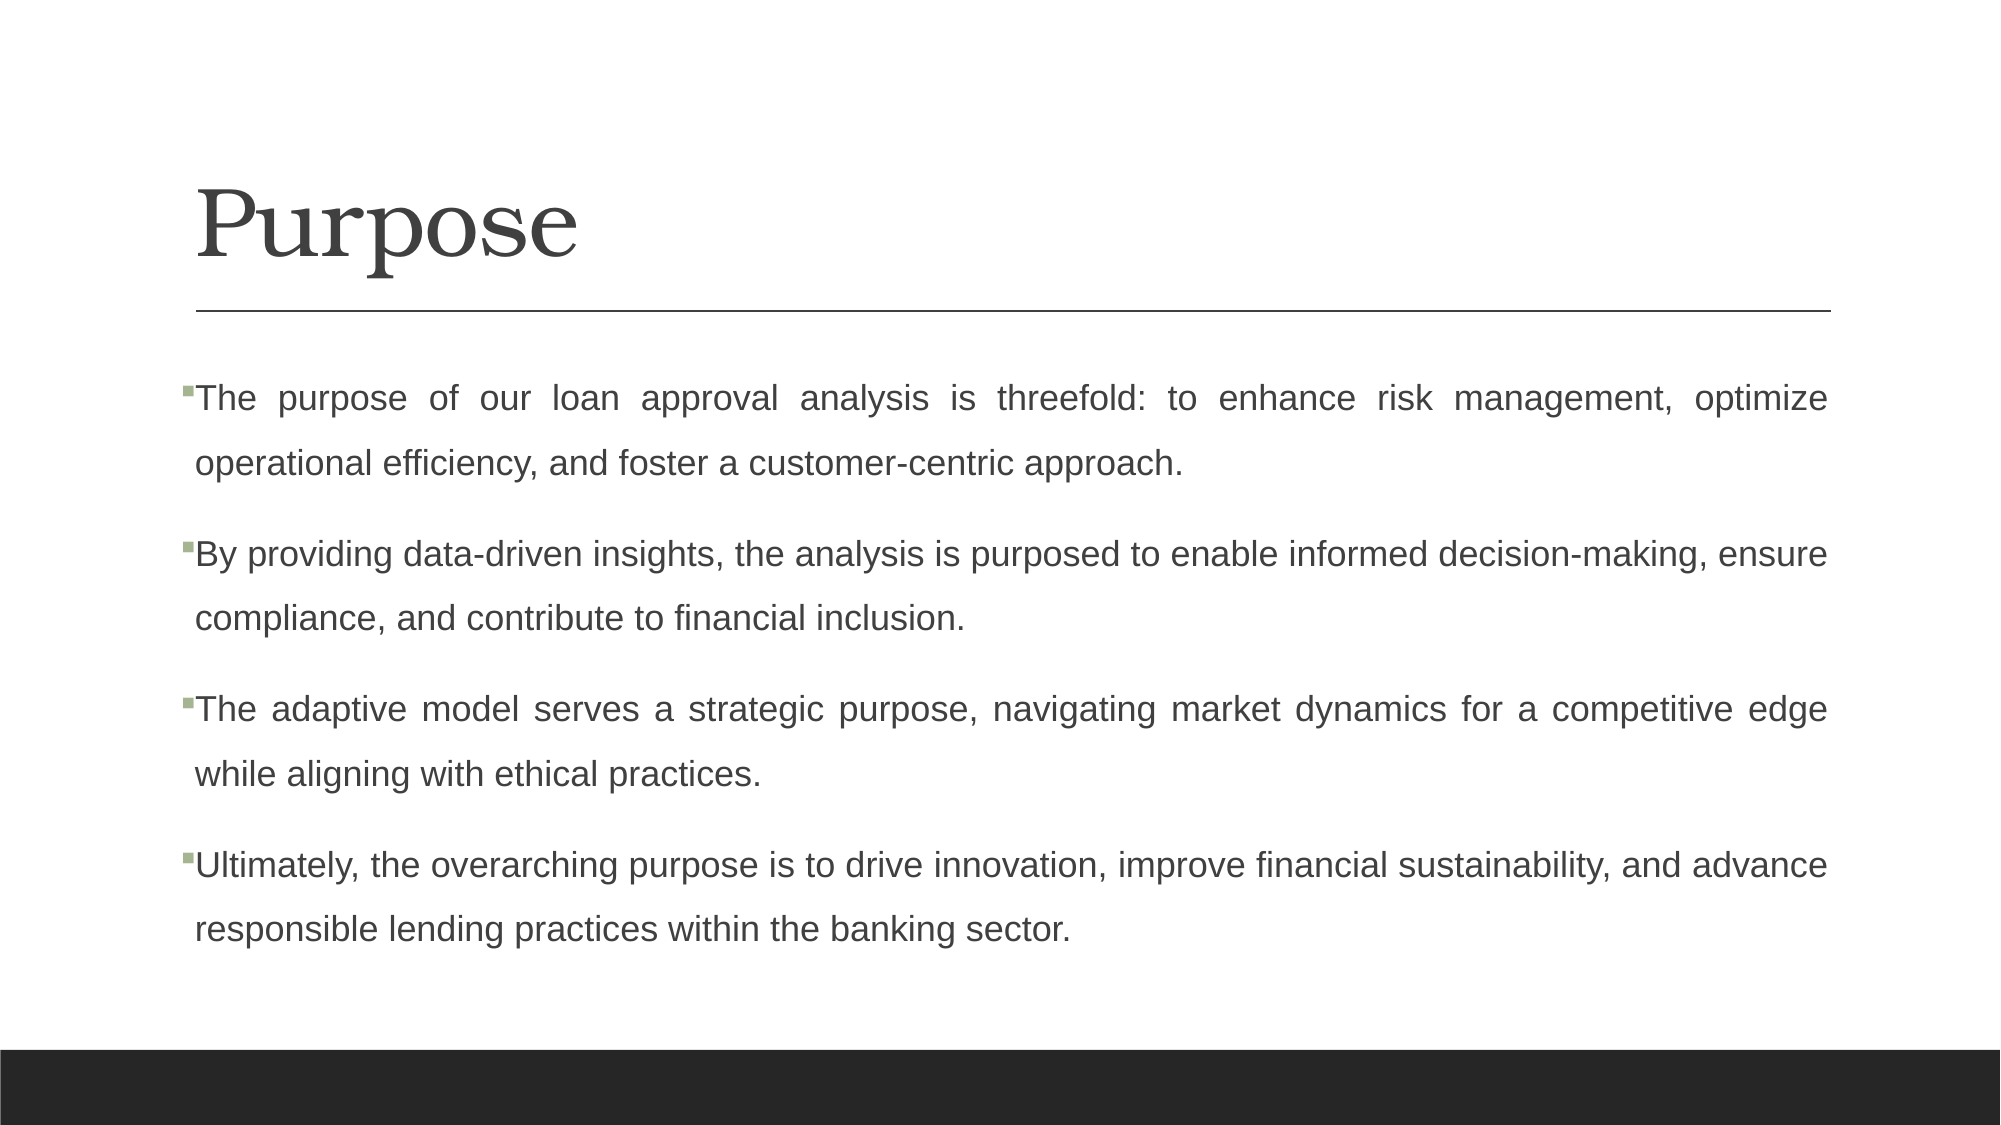

# Purpose
The purpose of our loan approval analysis is threefold: to enhance risk management, optimize operational efficiency, and foster a customer-centric approach.
By providing data-driven insights, the analysis is purposed to enable informed decision-making, ensure compliance, and contribute to financial inclusion.
The adaptive model serves a strategic purpose, navigating market dynamics for a competitive edge while aligning with ethical practices.
Ultimately, the overarching purpose is to drive innovation, improve financial sustainability, and advance responsible lending practices within the banking sector.